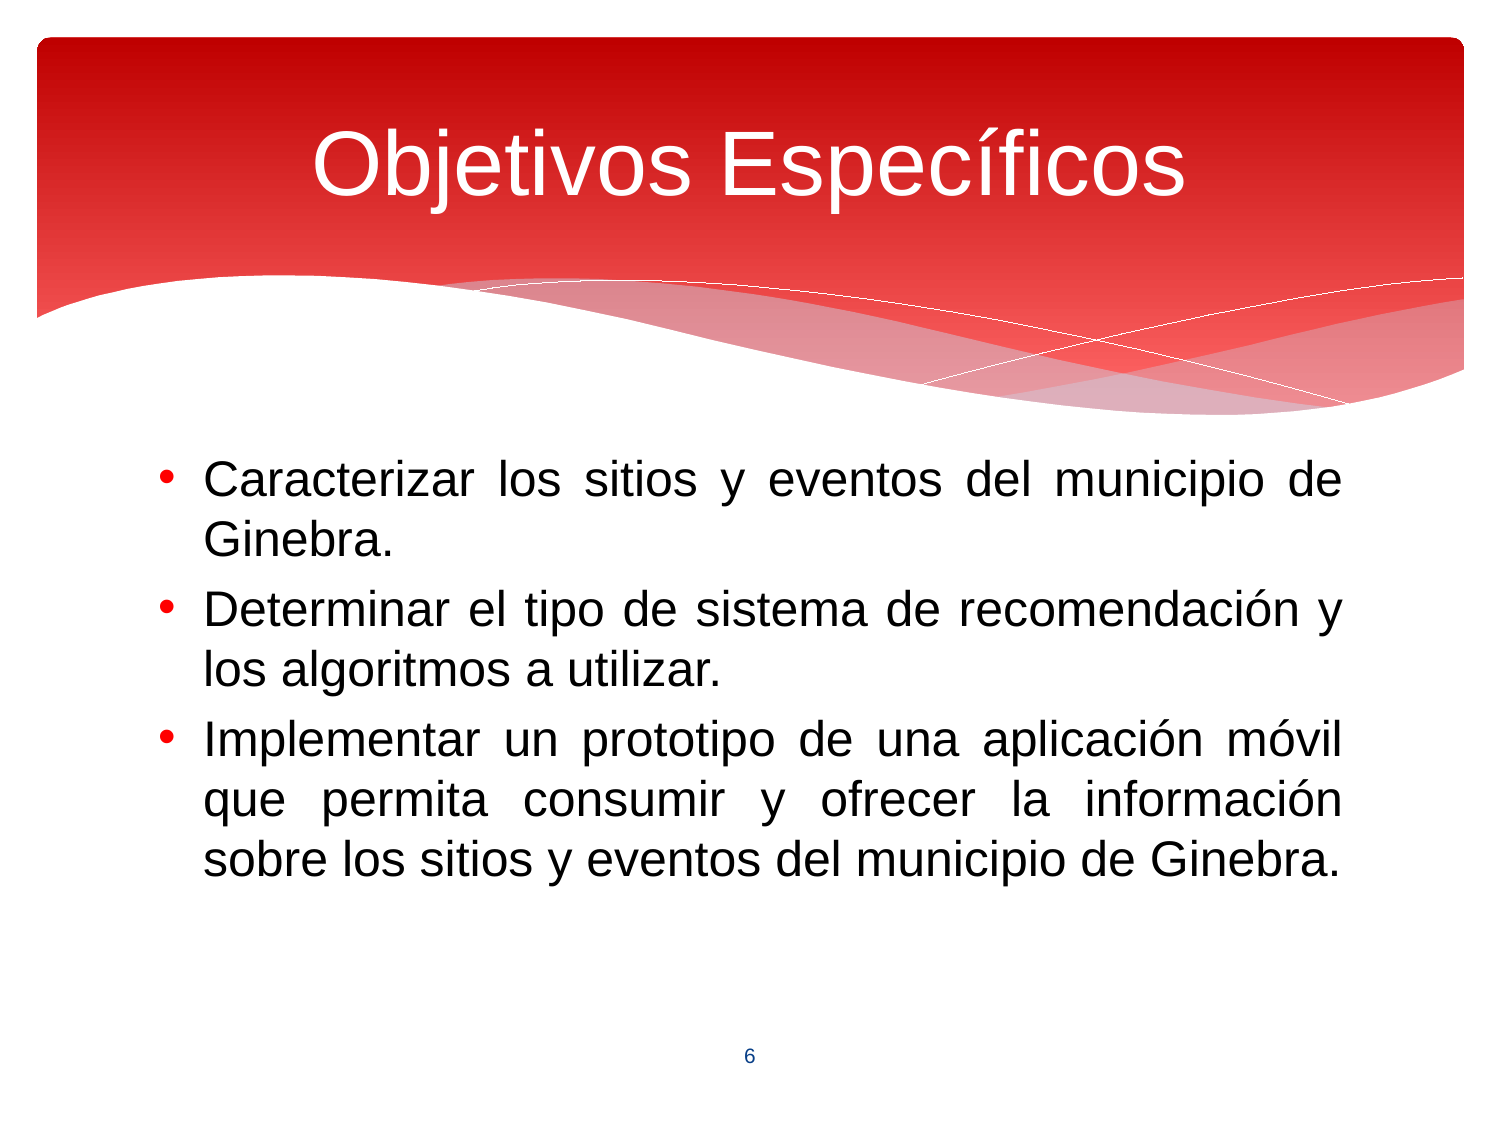

# Objetivos Específicos
Caracterizar los sitios y eventos del municipio de Ginebra.
Determinar el tipo de sistema de recomendación y los algoritmos a utilizar.
Implementar un prototipo de una aplicación móvil que permita consumir y ofrecer la información sobre los sitios y eventos del municipio de Ginebra.
6